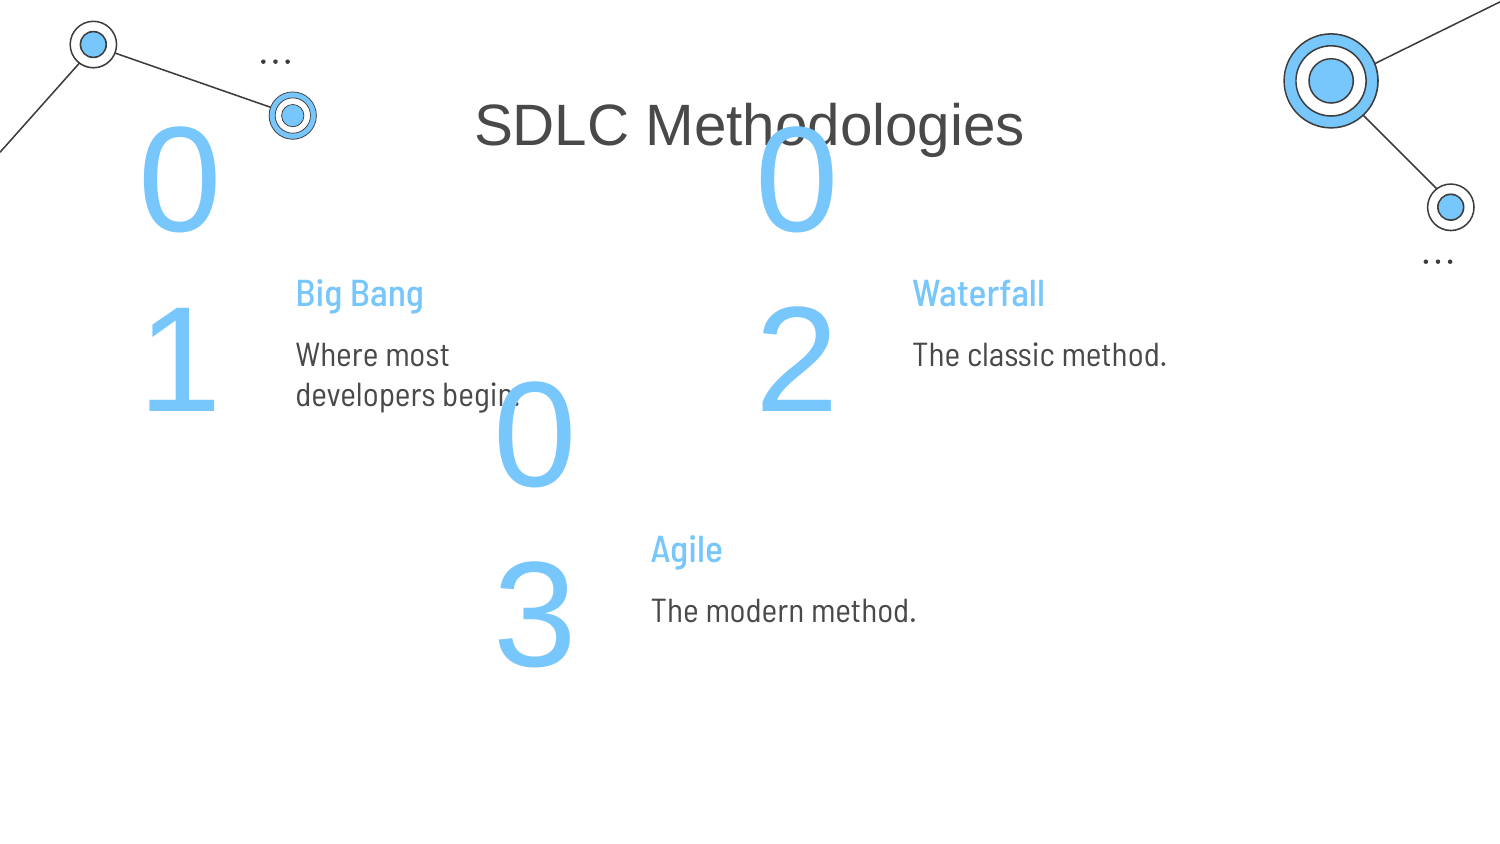

# SDLC Methodologies
Big Bang
Waterfall
01
02
Where most developers begin.
The classic method.
Agile
03
The modern method.